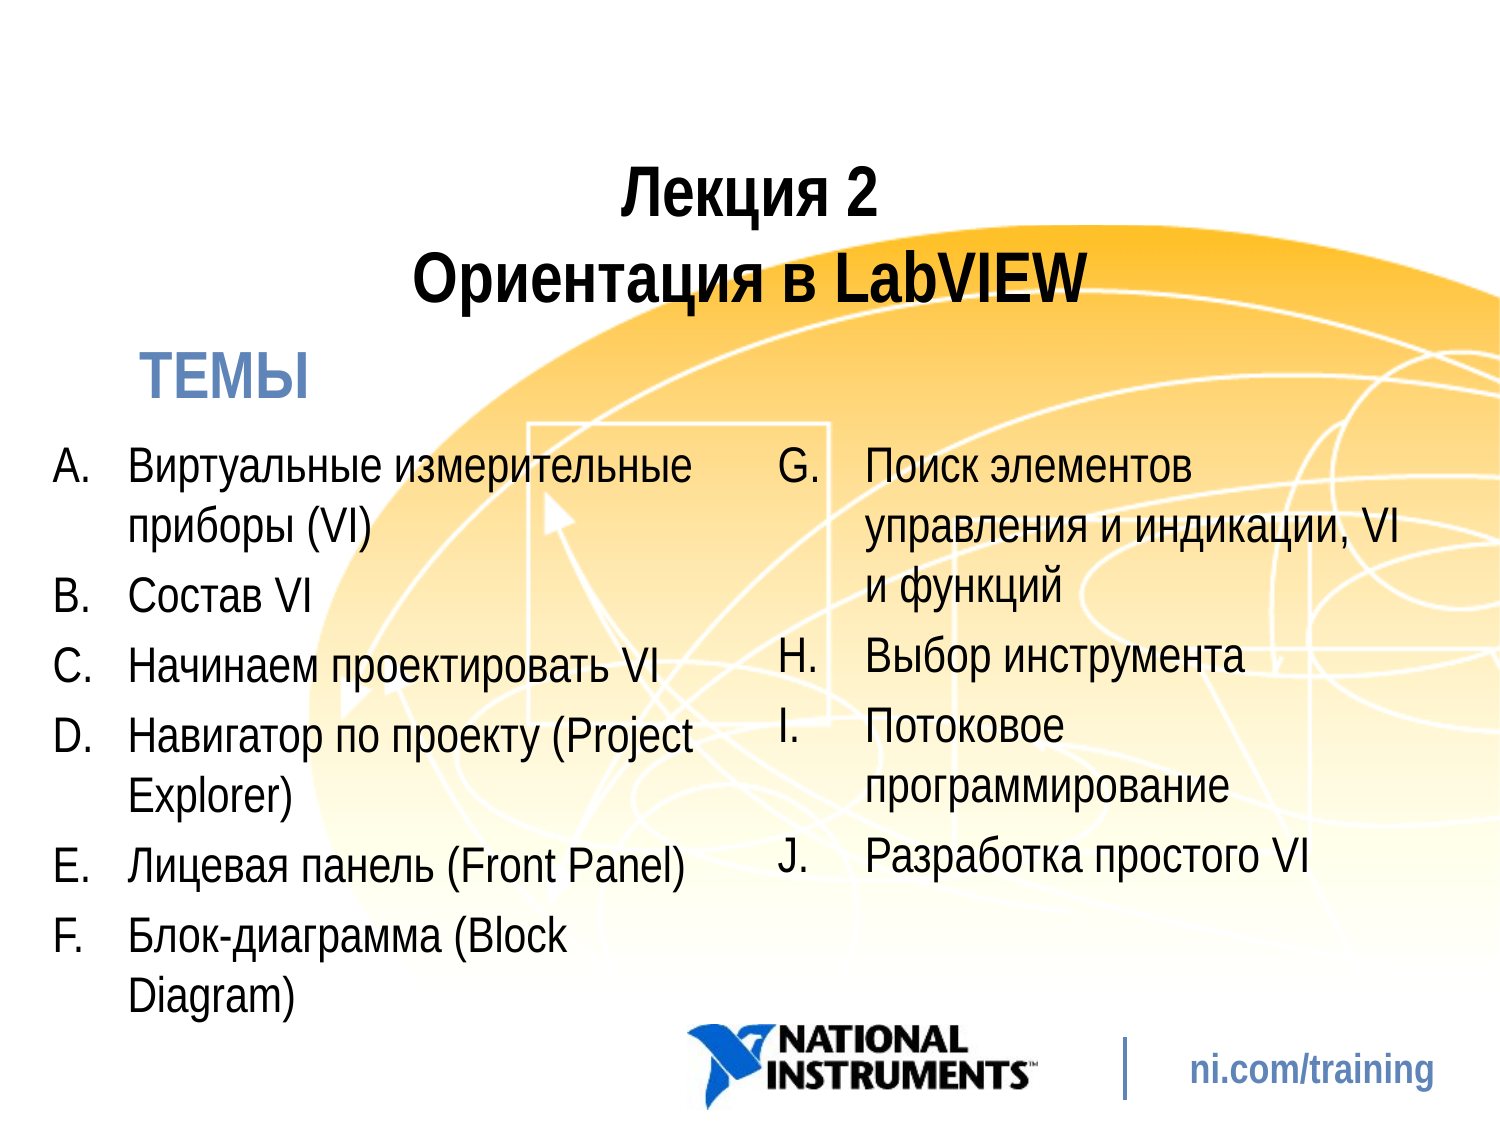

# Лекция 2 Ориентация в LabVIEW
ТЕМЫ
Виртуальные измерительные приборы (VI)
Состав VI
Начинаем проектировать VI
Навигатор по проекту (Project Explorer)
Лицевая панель (Front Panel)
Блок-диаграмма (Block Diagram)
Поиск элементов управления и индикации, VI и функций
Выбор инструмента
Потоковое программирование
Разработка простого VI

14